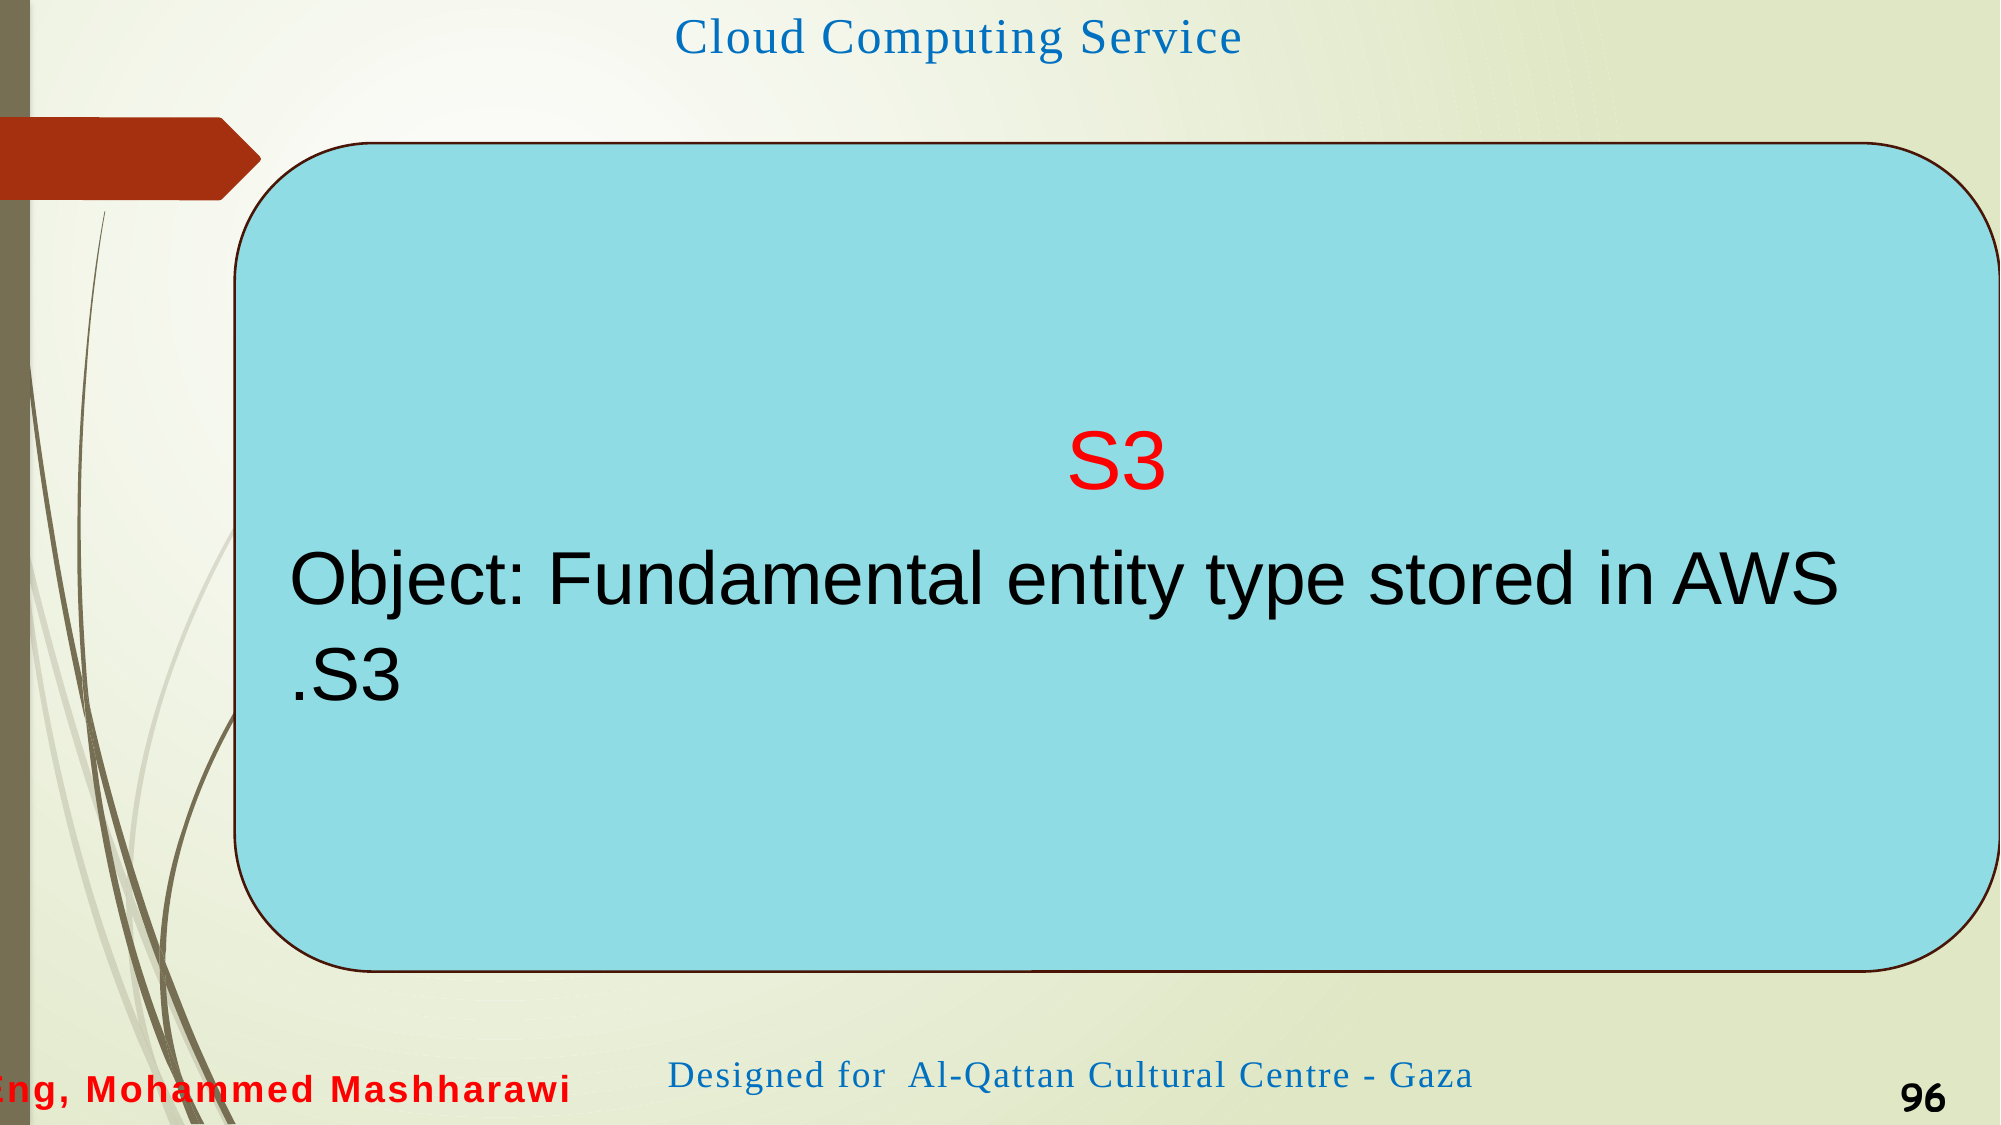

S3
Object: Fundamental entity type stored in AWS S3.